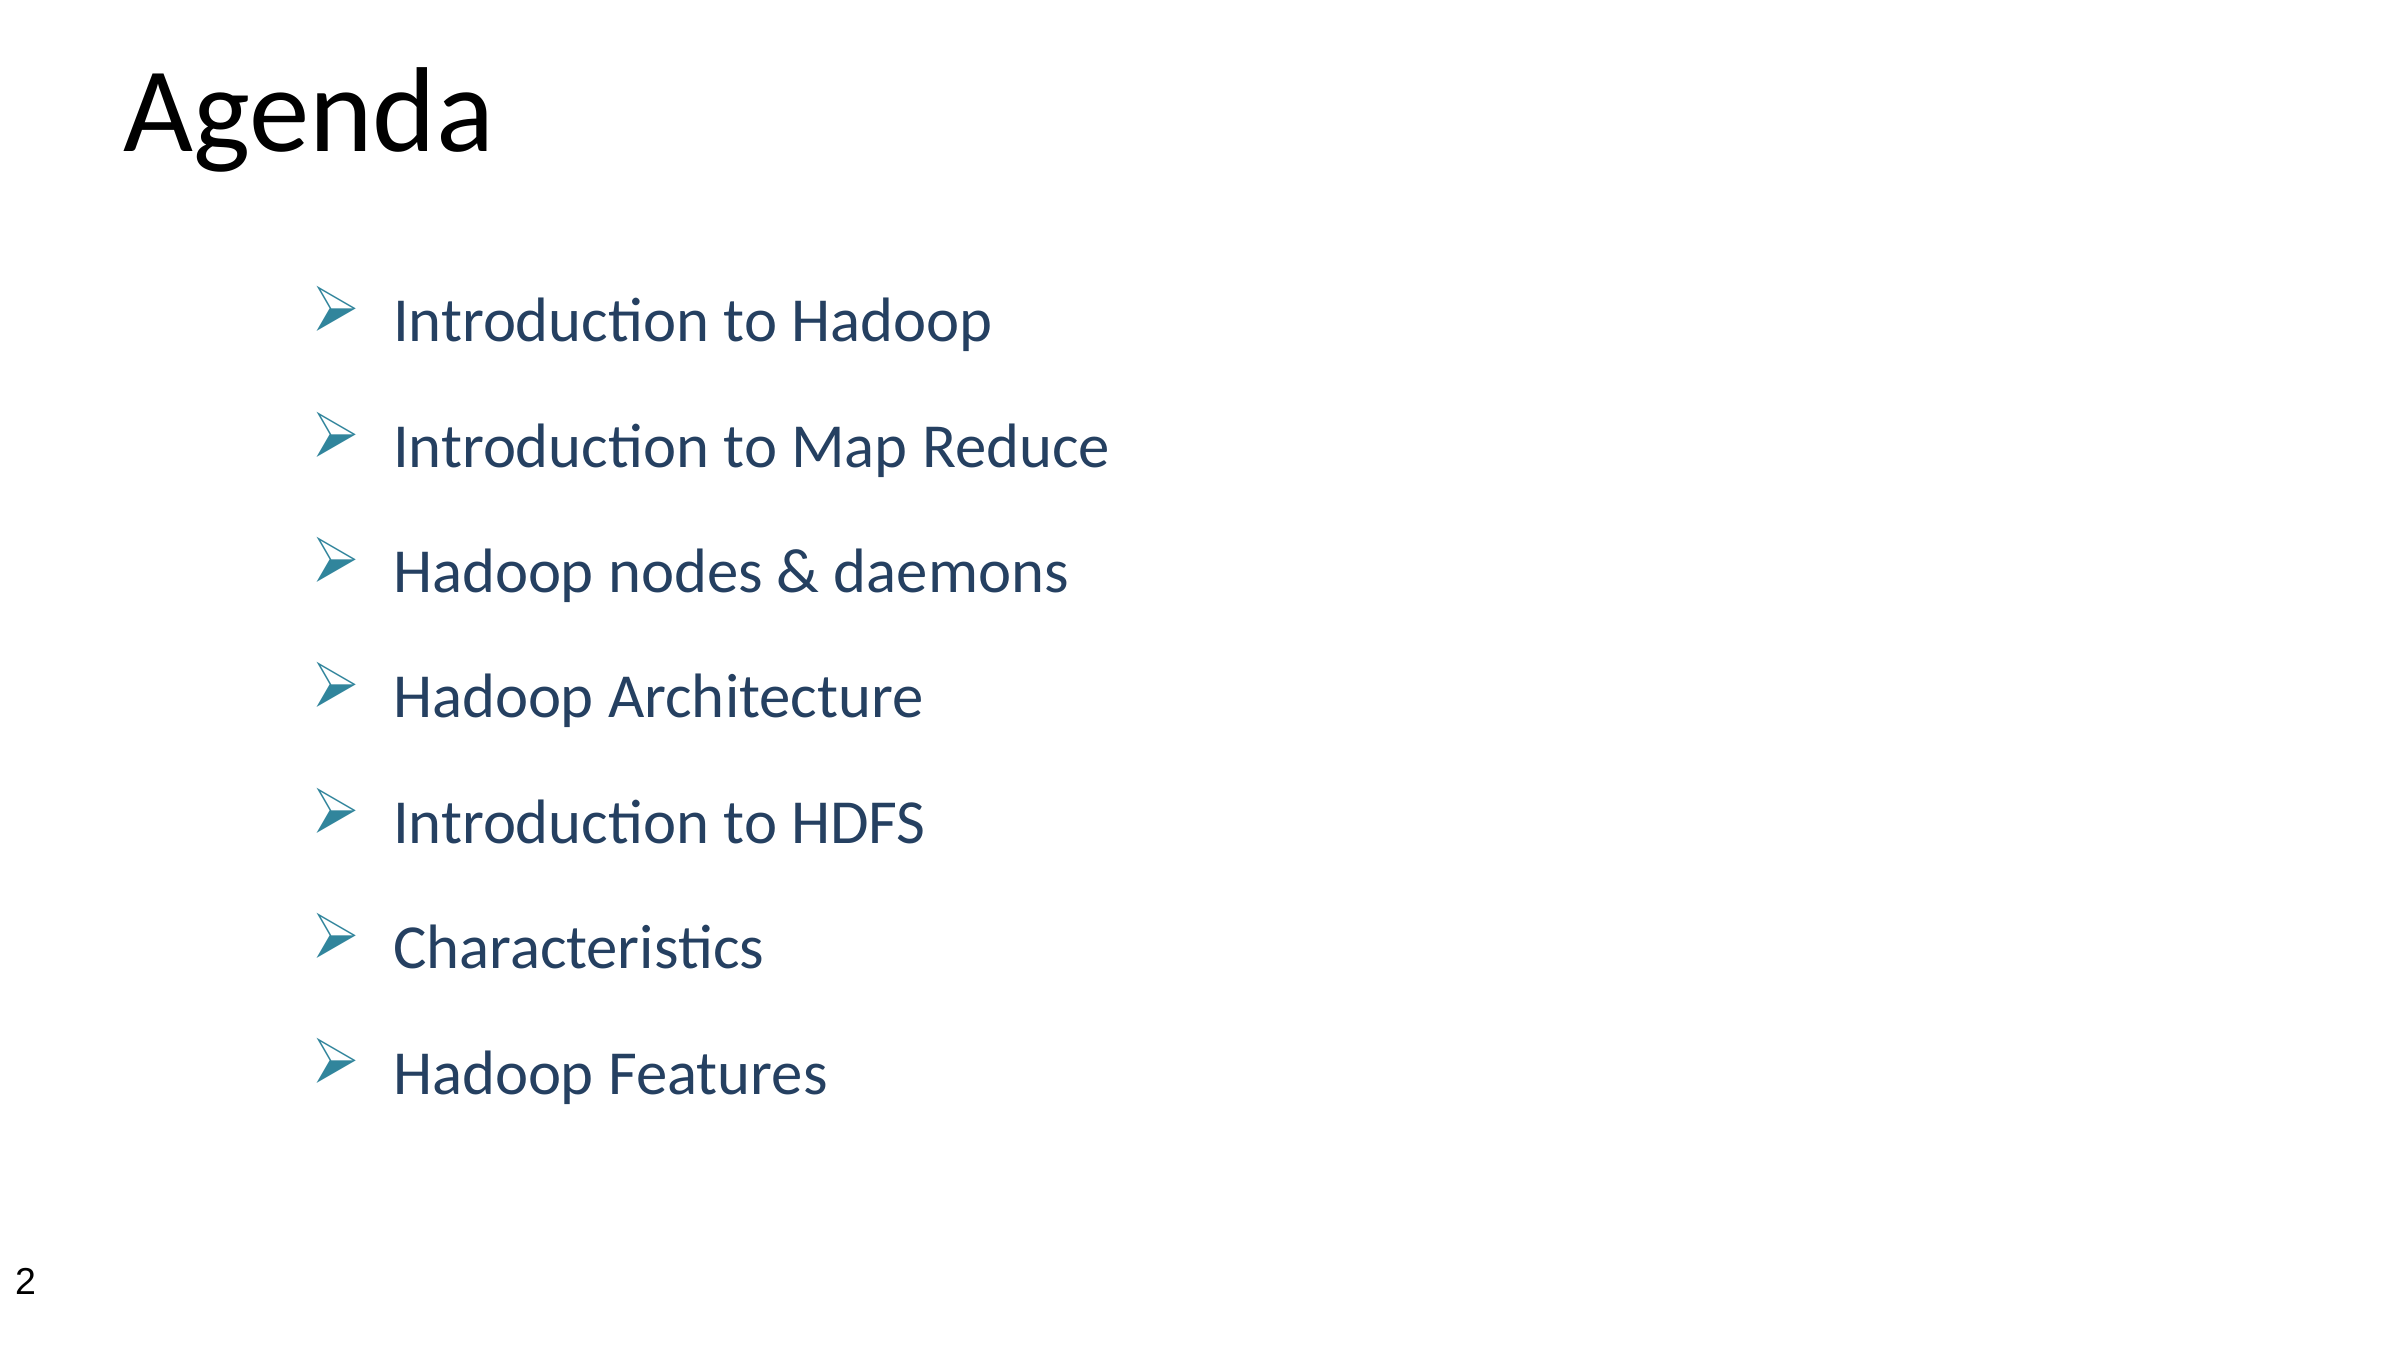

# Agenda
Introduction to Hadoop
Introduction to Map Reduce
Hadoop nodes & daemons
Hadoop Architecture
Introduction to HDFS
Characteristics
Hadoop Features

2